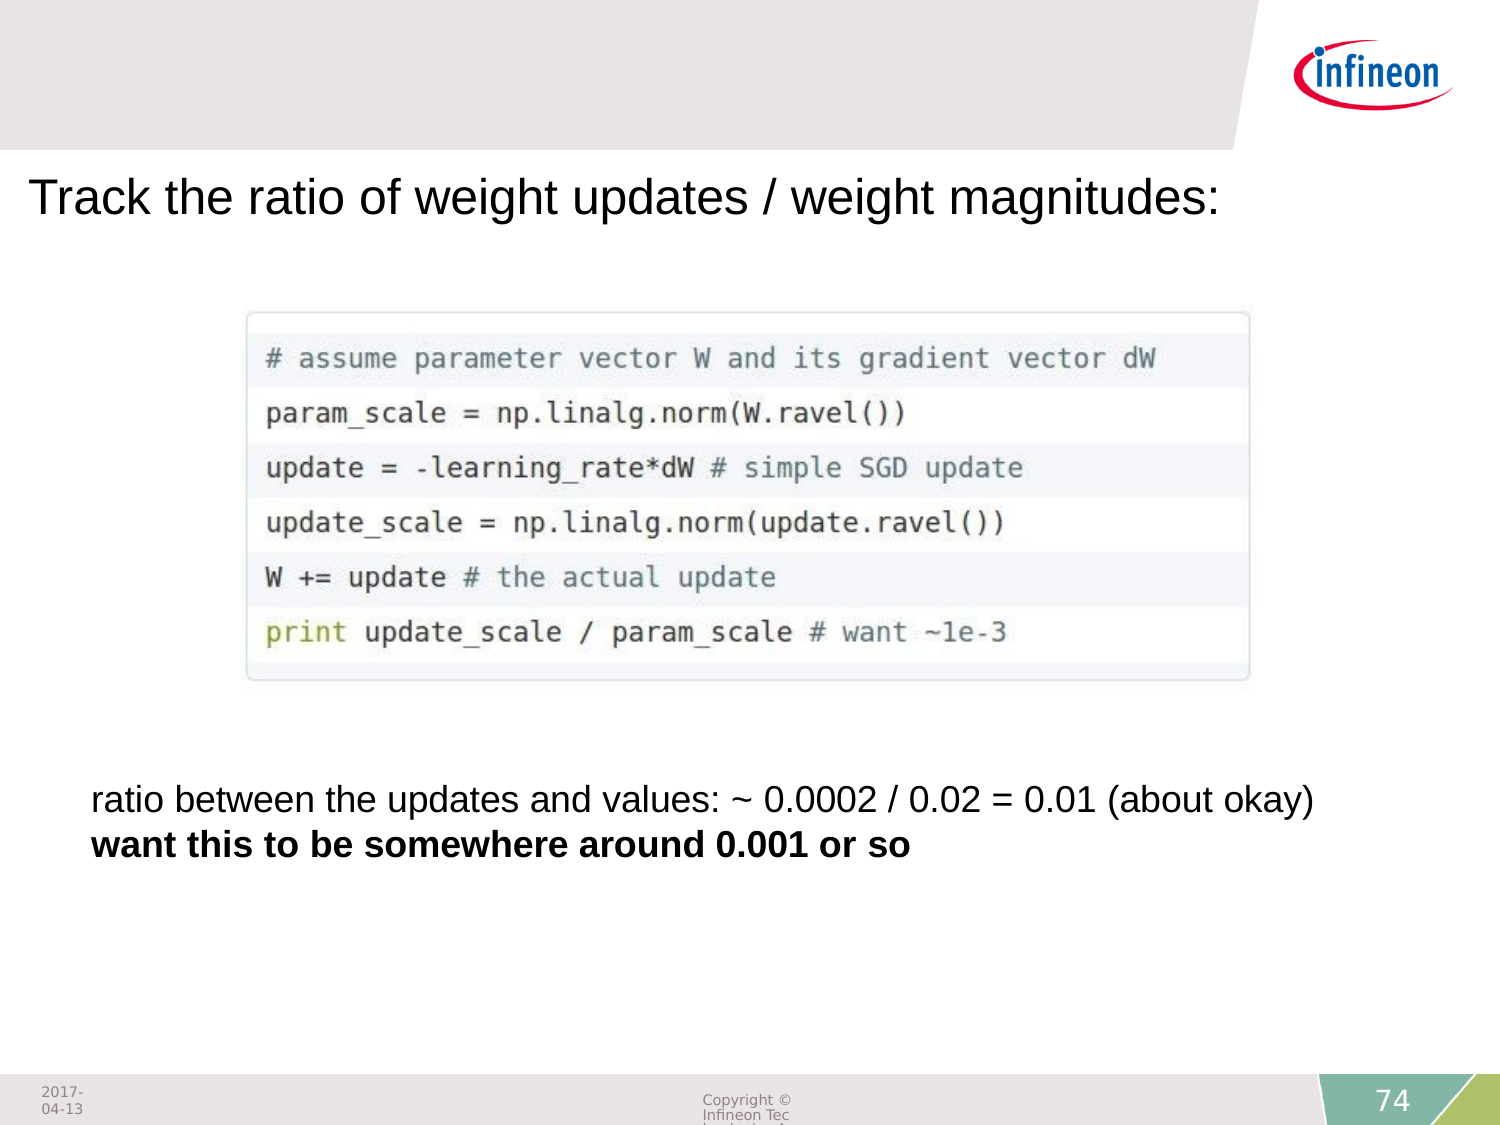

# Track the ratio of weight updates / weight magnitudes:

ratio between the updates and values: ~ 0.0002 / 0.02 = 0.01 (about okay)
want this to be somewhere around 0.001 or so
Fei-Fei Li & Justin Johnson & Serena Yeung	Lecture 6 -	April 20, 2017
2017-04-13
Copyright © Infineon Technologies AG 2018. All rights reserved.
74